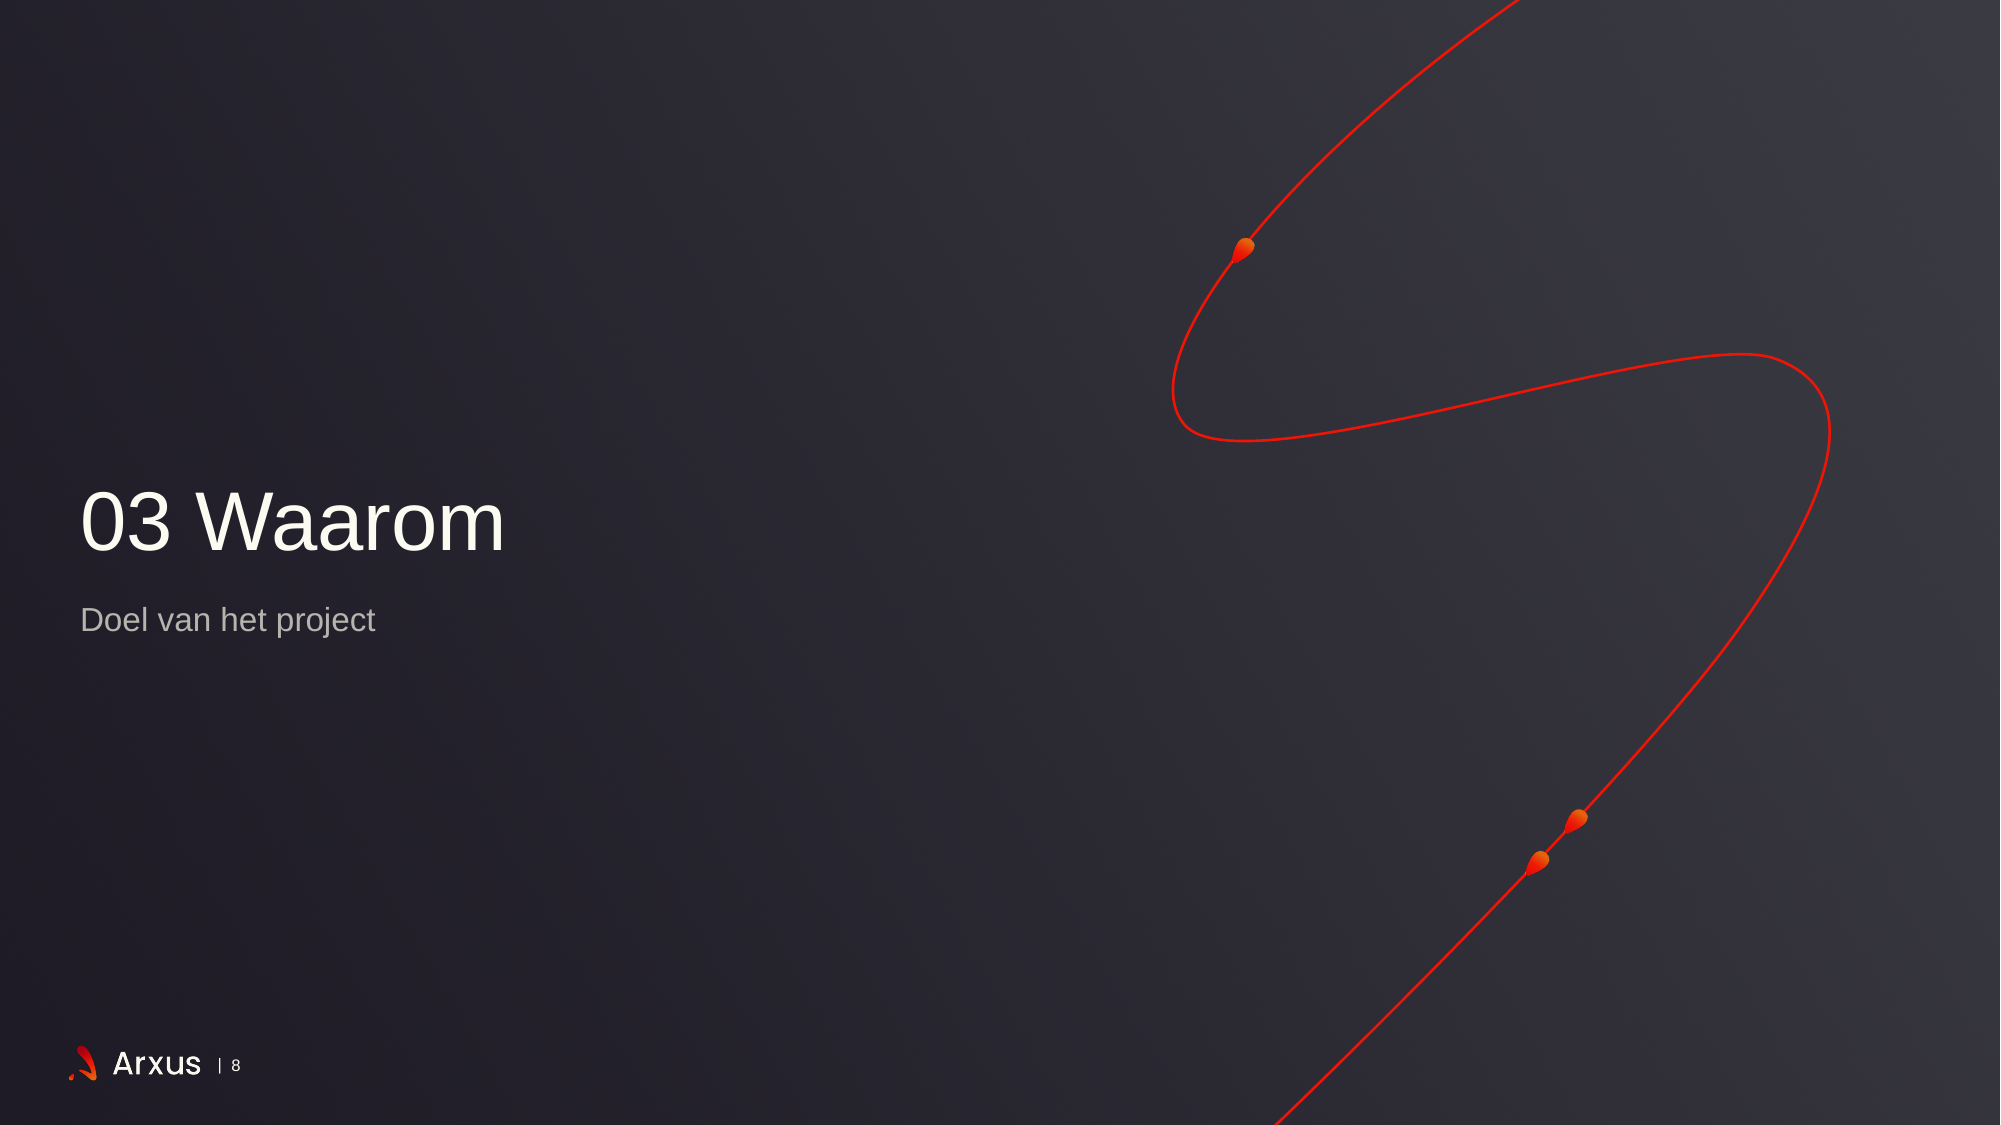

# 03 Waarom
Doel van het project